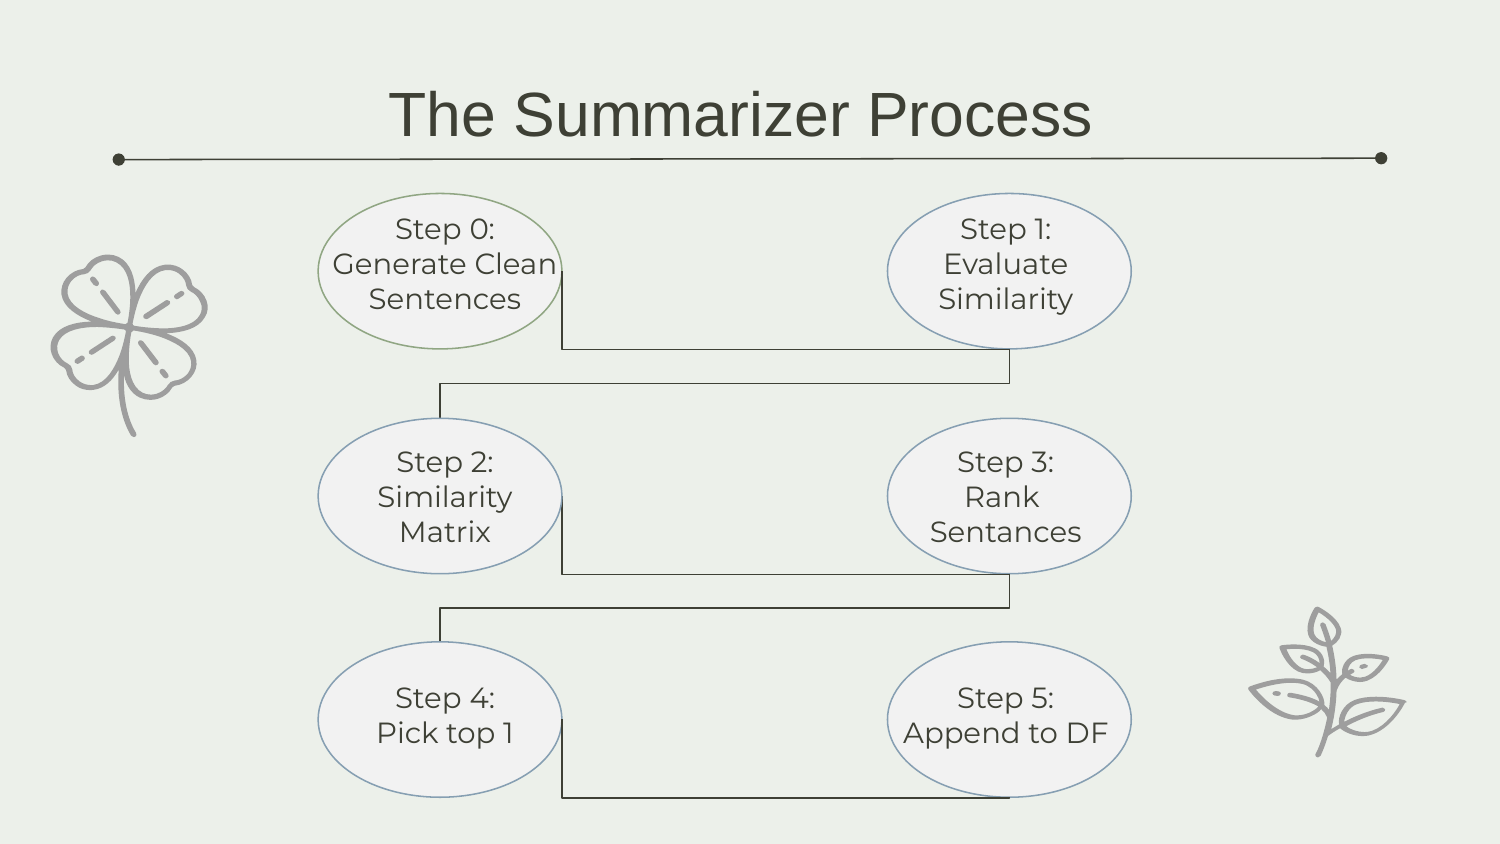

# The Summarizer Process

Step 0:
Generate Clean Sentences
Step 1:
Evaluate Similarity

Step 2:
Similarity
Matrix
Step 3:
Rank
Sentances

Step 4:
Pick top 1
Step 5:
Append to DF